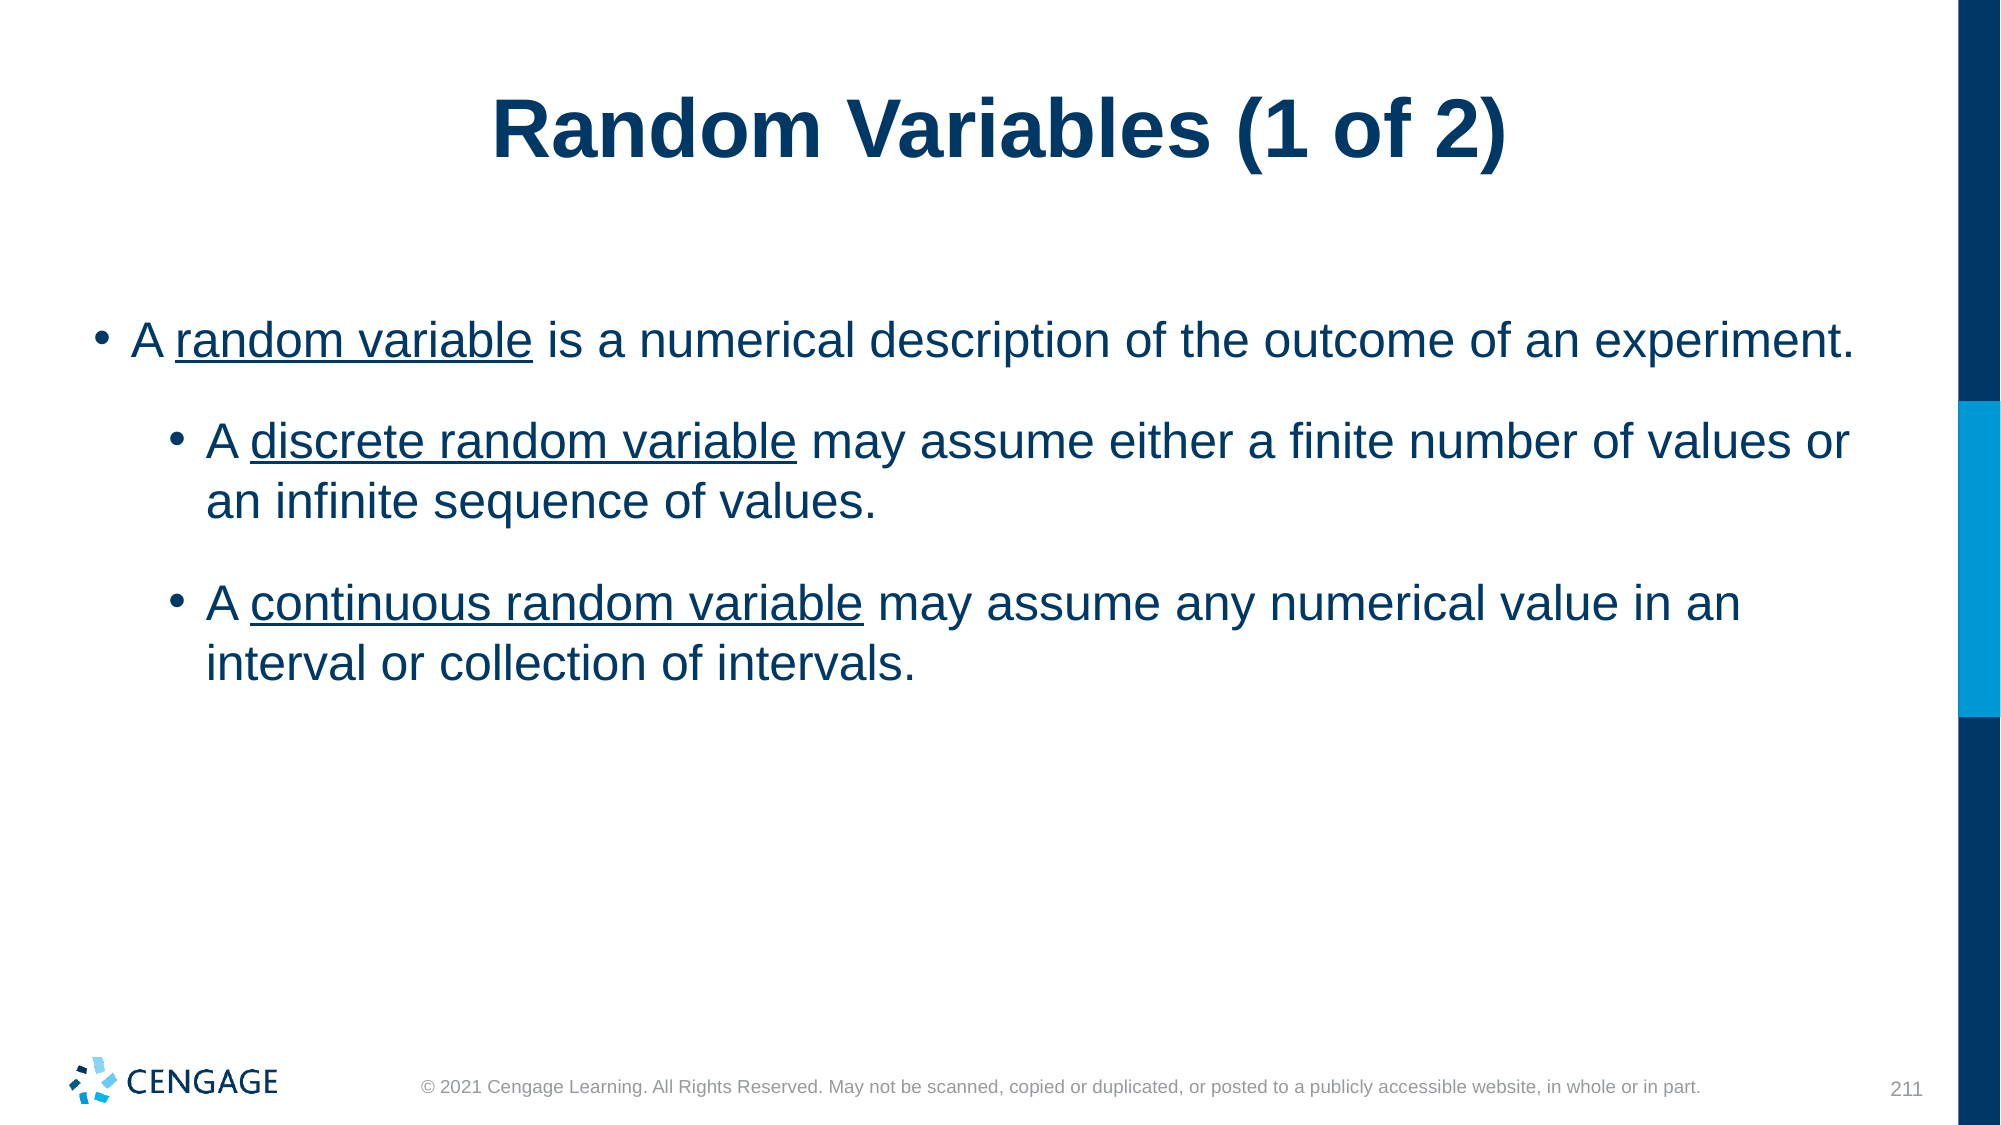

# Random Variables (1 of 2)
A random variable is a numerical description of the outcome of an experiment.
A discrete random variable may assume either a finite number of values or an infinite sequence of values.
A continuous random variable may assume any numerical value in an interval or collection of intervals.